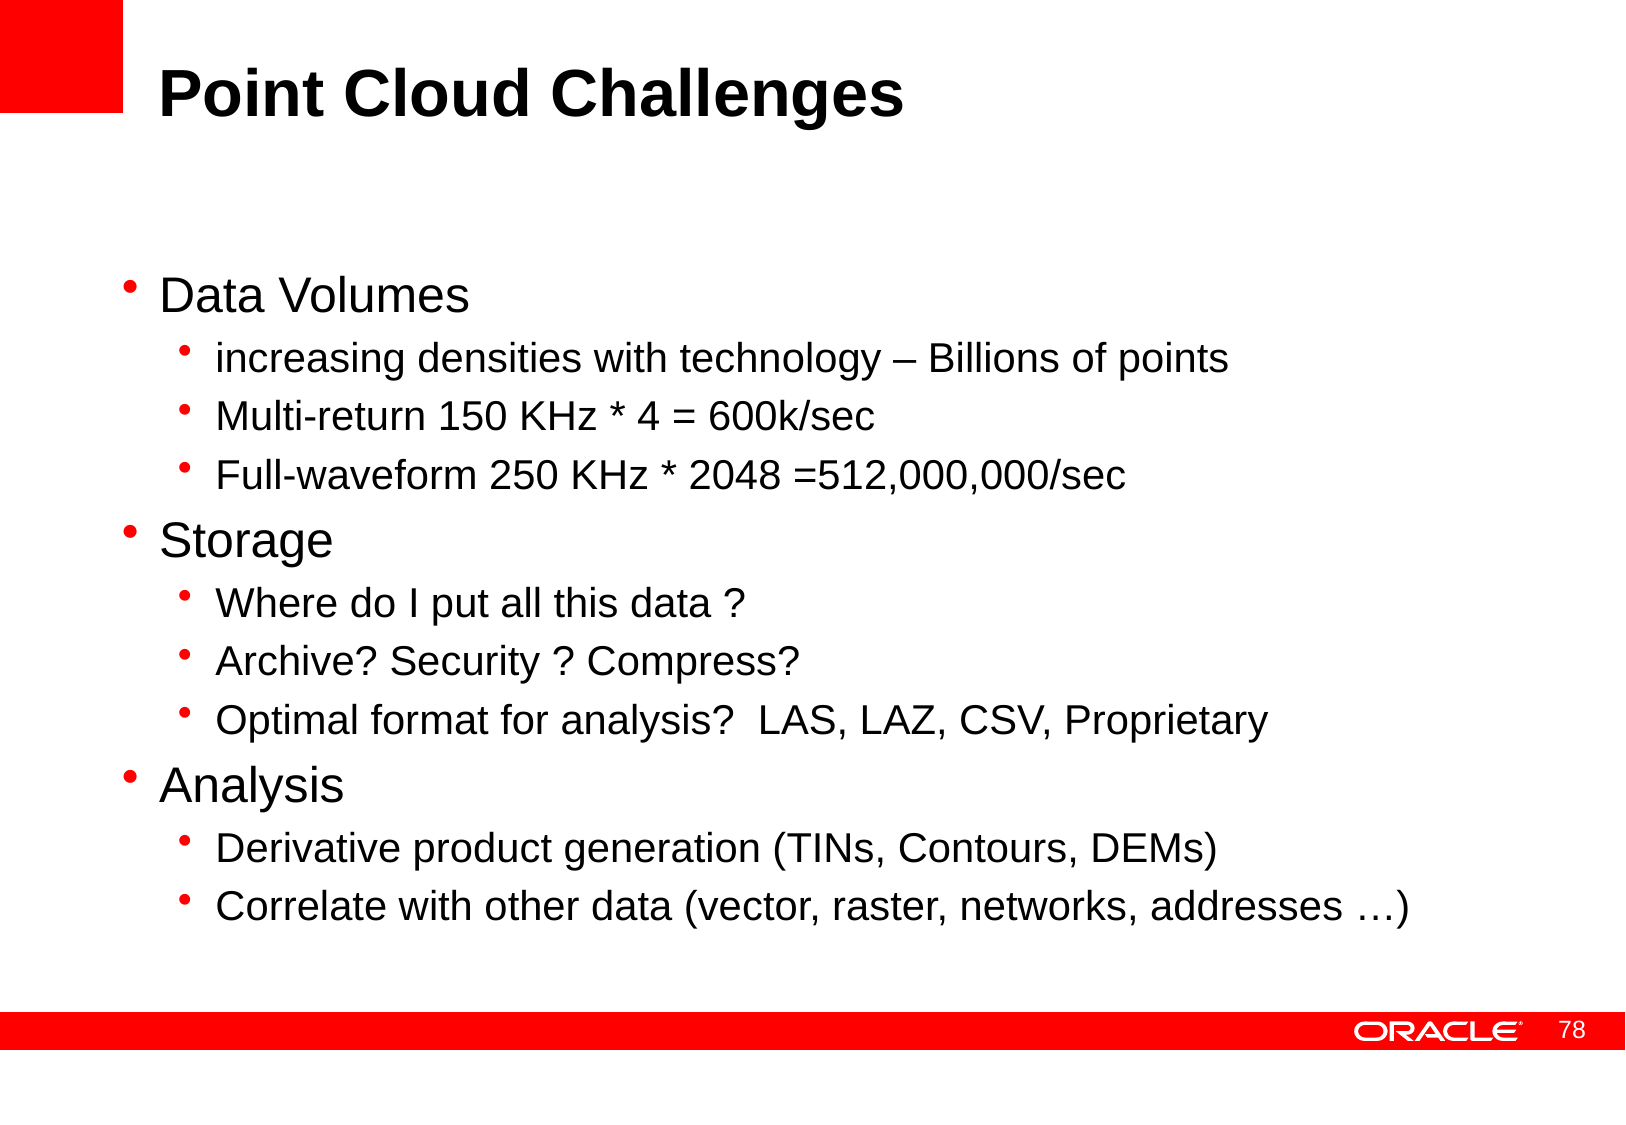

# Point Cloud Challenges
Data Volumes
increasing densities with technology – Billions of points
Multi-return 150 KHz * 4 = 600k/sec
Full-waveform 250 KHz * 2048 =512,000,000/sec
Storage
Where do I put all this data ?
Archive? Security ? Compress?
Optimal format for analysis?  LAS, LAZ, CSV, Proprietary
Analysis
Derivative product generation (TINs, Contours, DEMs)
Correlate with other data (vector, raster, networks, addresses …)